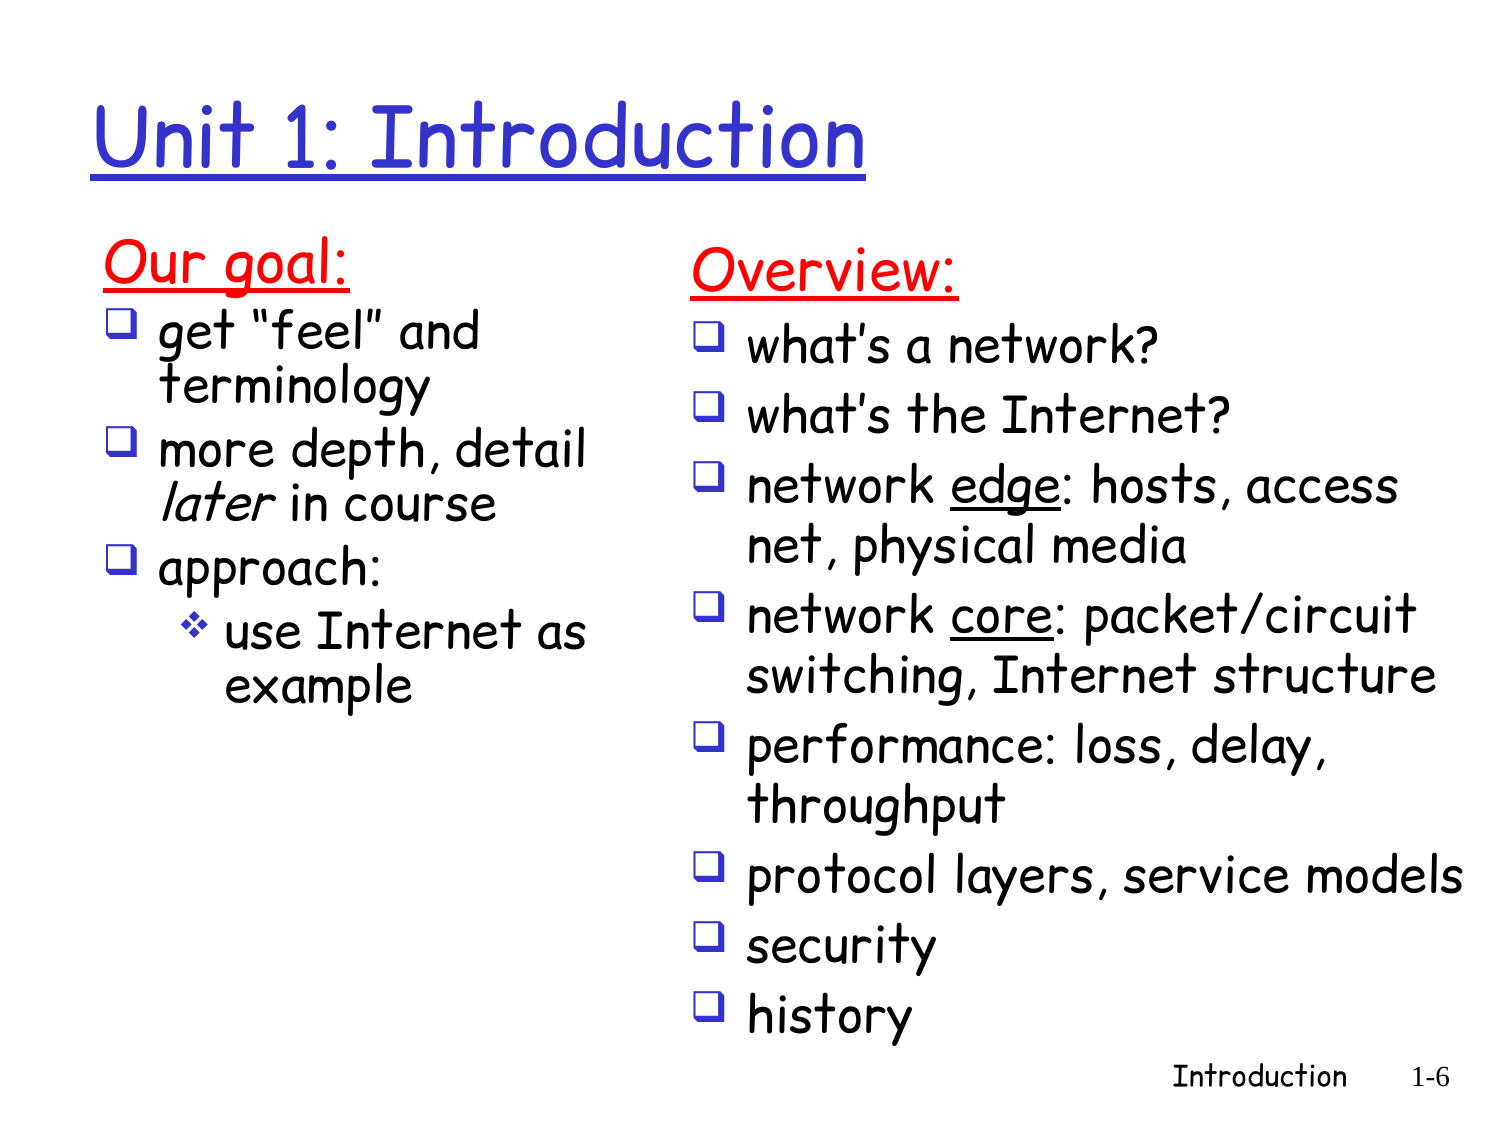

# Unit 1: Introduction
Our goal:
get “feel” and terminology
more depth, detail later in course
approach:
use Internet as example

Overview:
what’s a network?
what’s the Internet?
network edge: hosts, access net, physical media
network core: packet/circuit switching, Internet structure
performance: loss, delay, throughput
protocol layers, service models
security
history

 Introduction
1-6